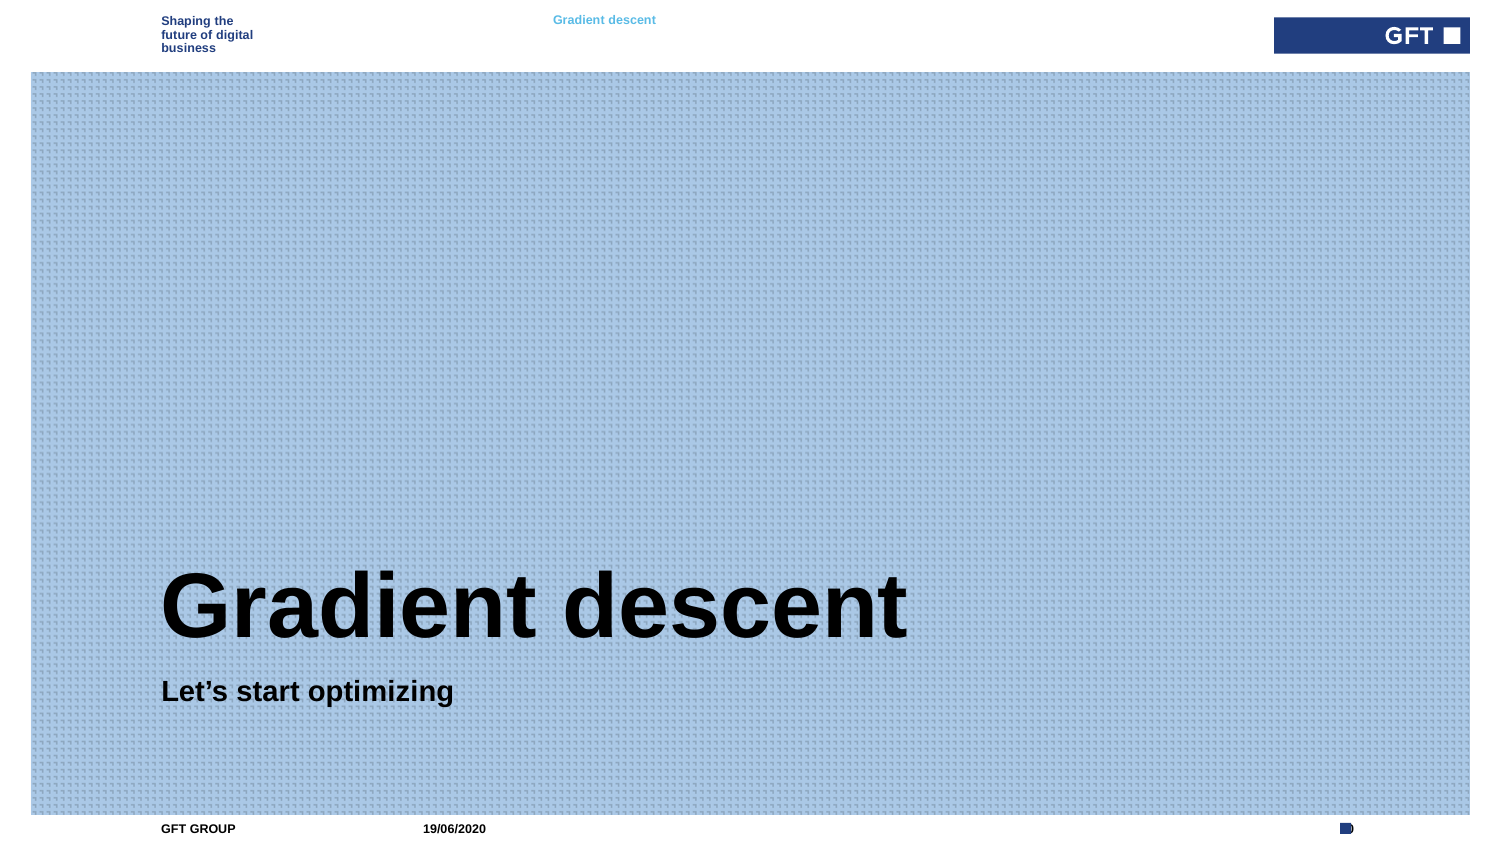

Gradient descent
Artificial neural networks 101
# Gradient descent
Let’s start optimizing
19/06/2020